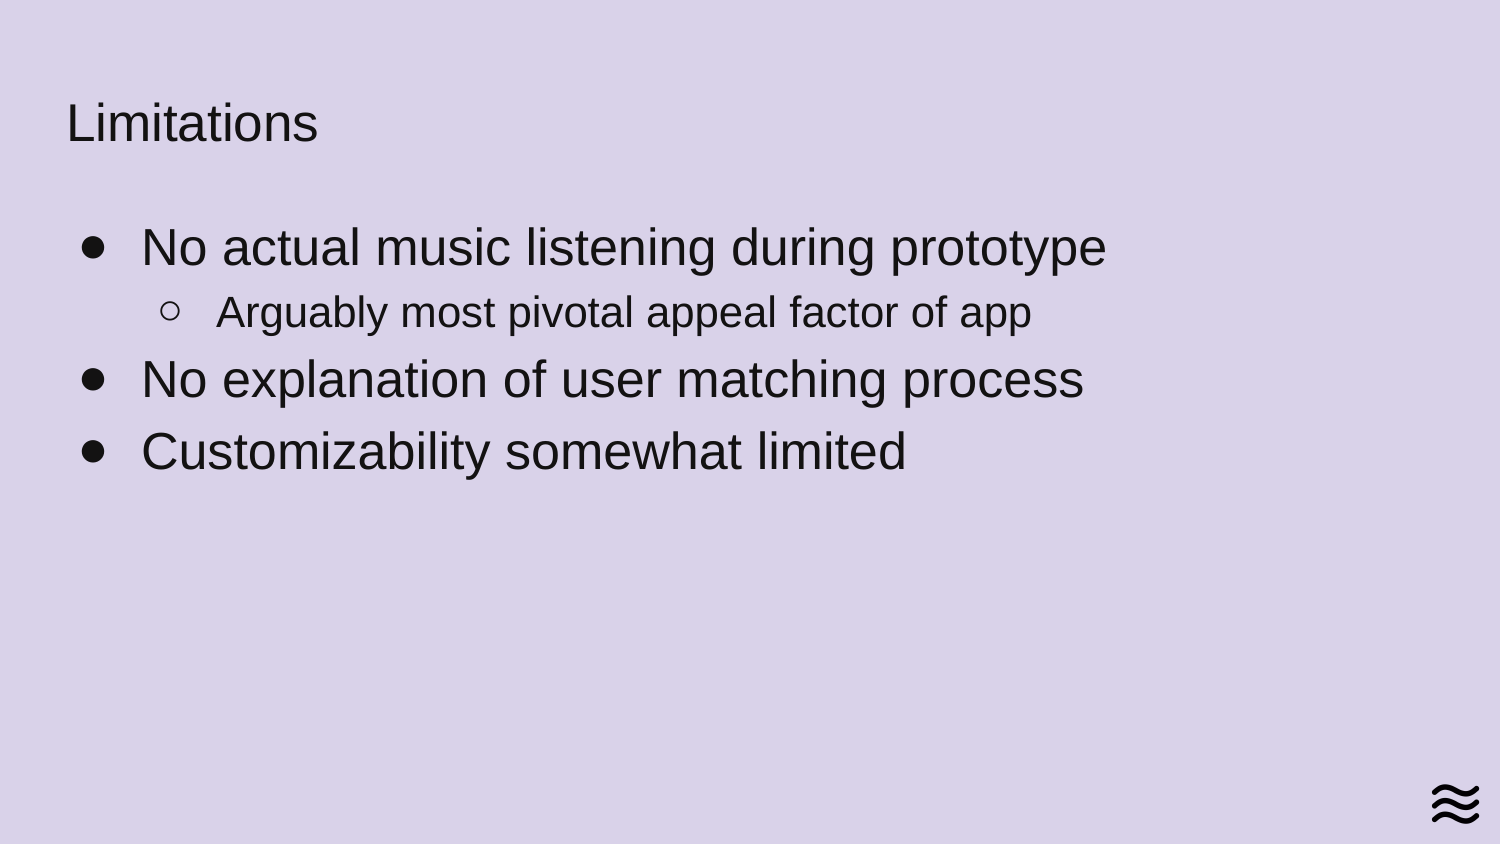

# Limitations
No actual music listening during prototype
Arguably most pivotal appeal factor of app
No explanation of user matching process
Customizability somewhat limited